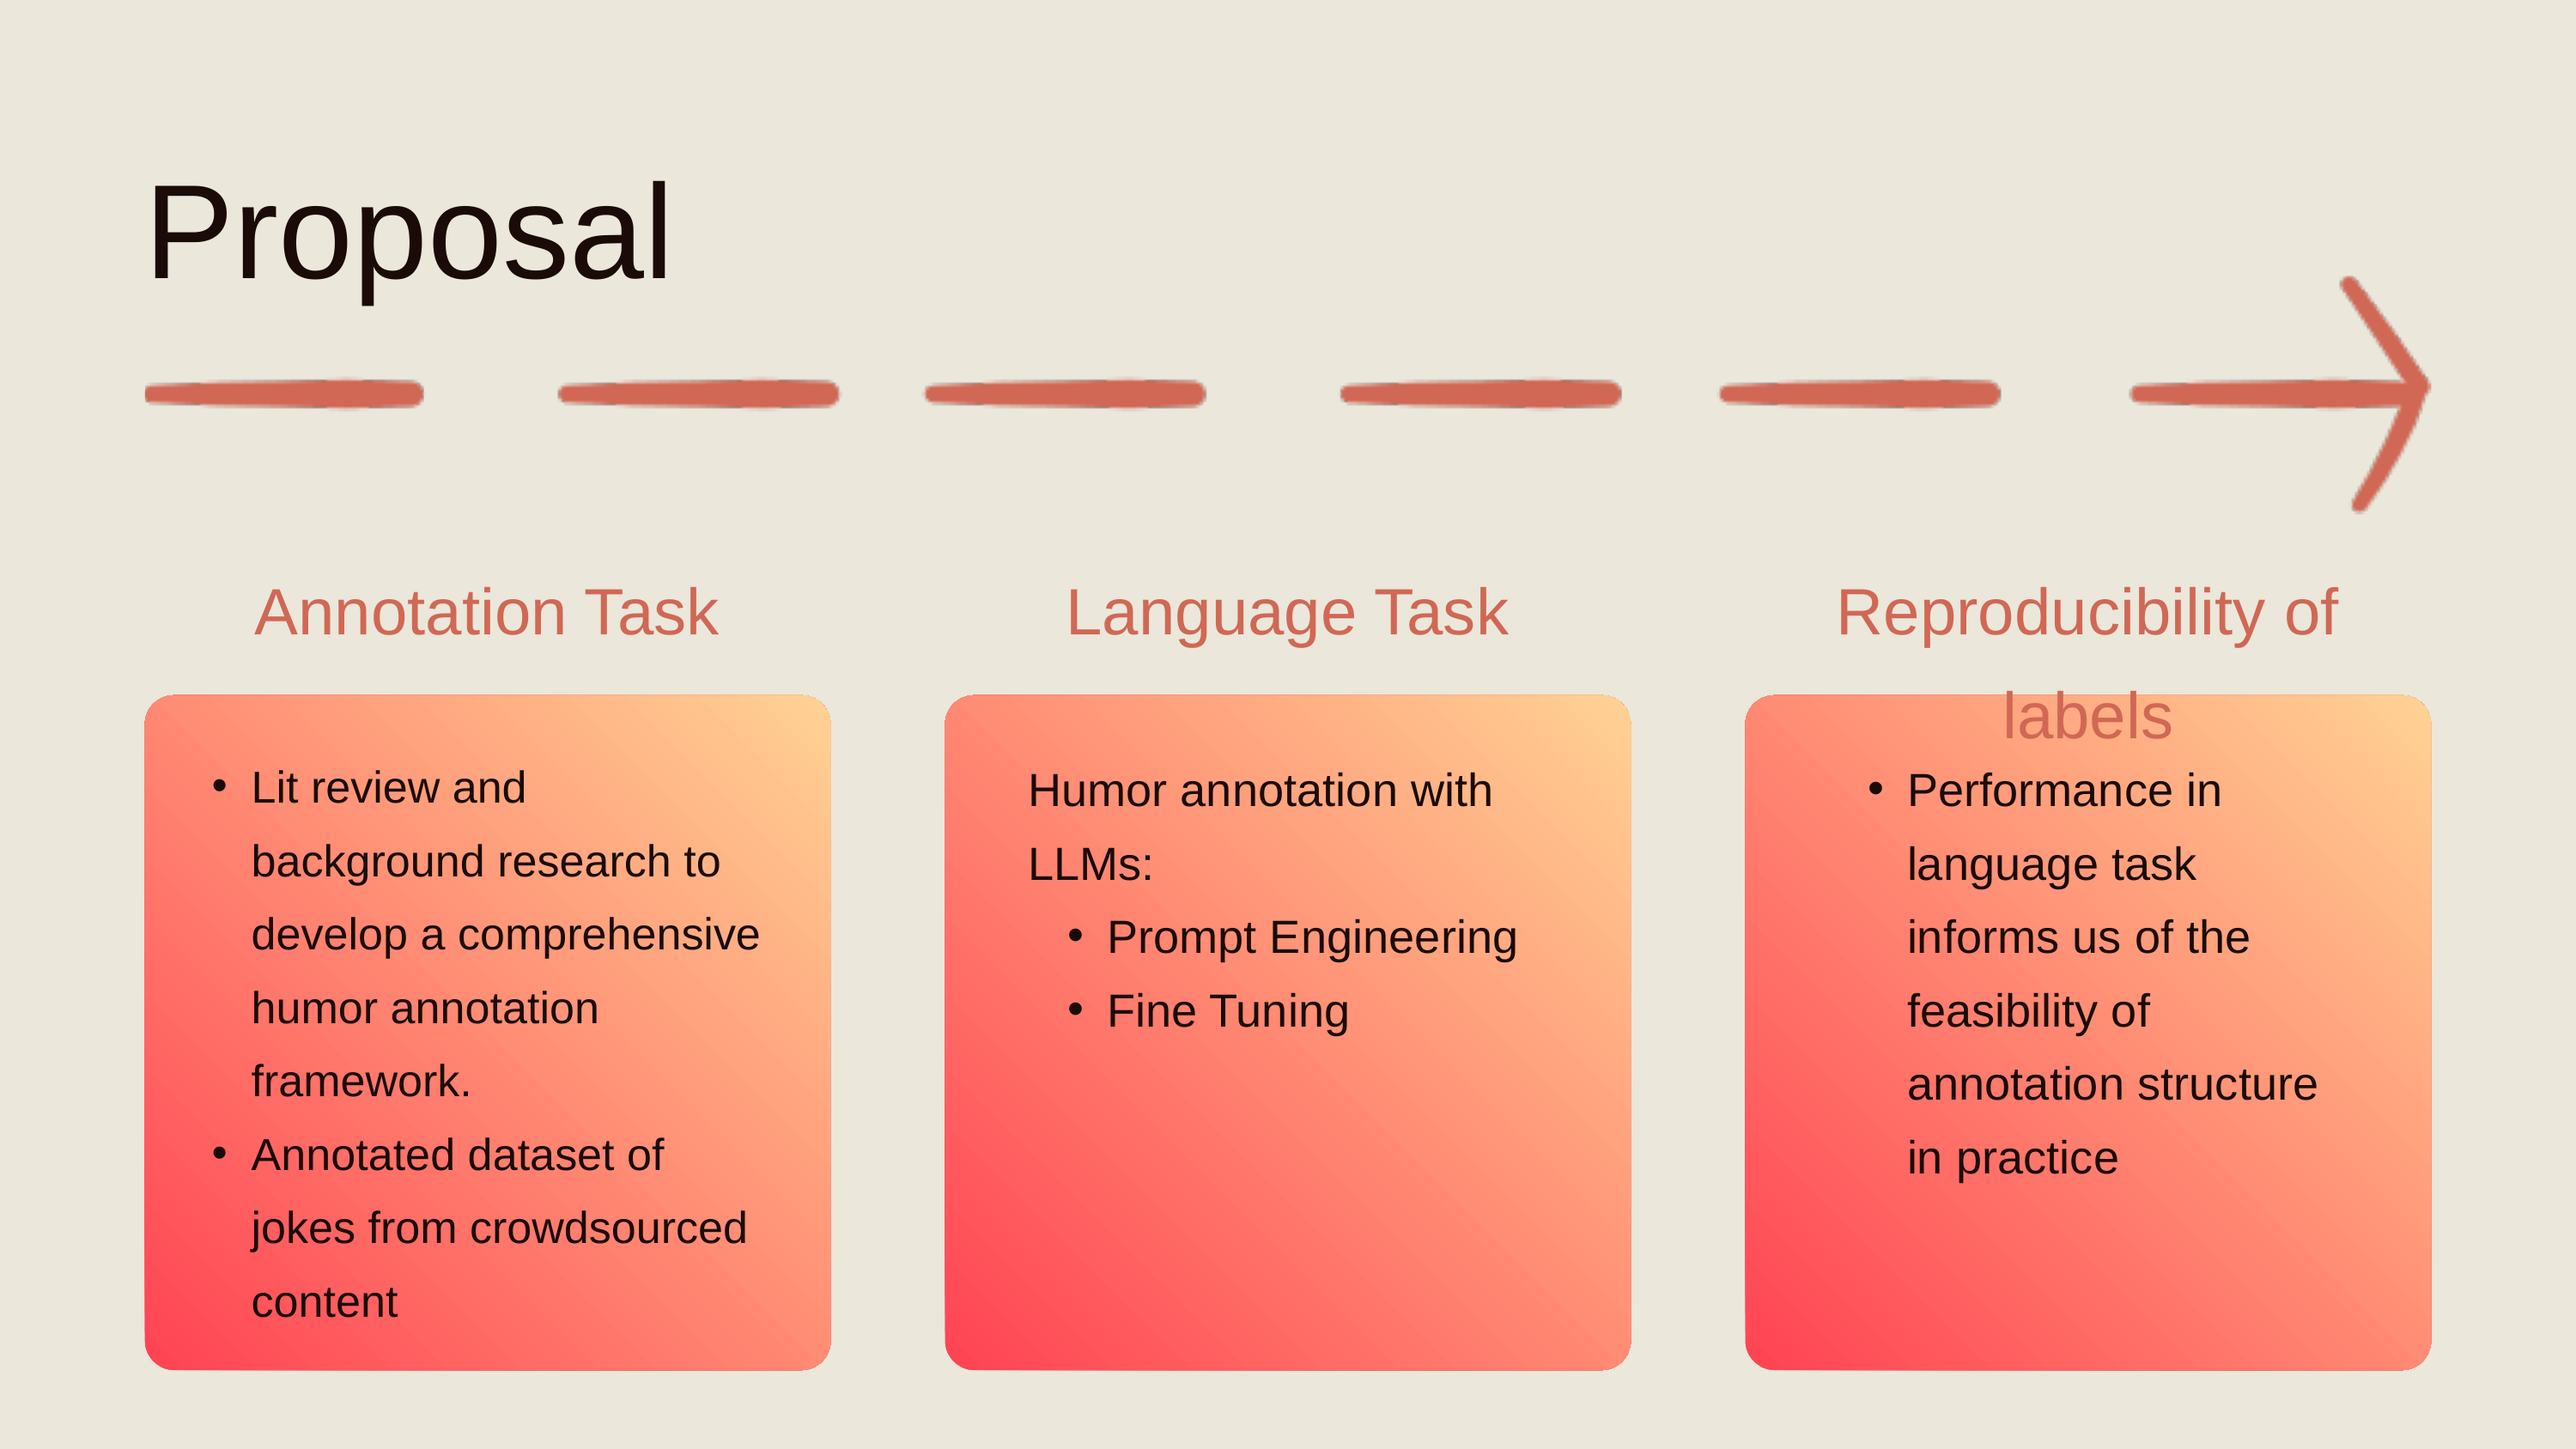

Proposal

Annotation Task
Language Task
Reproducibility of labels

Lit review and background research to develop a comprehensive humor annotation framework.
Annotated dataset of jokes from crowdsourced content
Humor annotation with LLMs:
Prompt Engineering
Fine Tuning
Performance in language task informs us of the feasibility of annotation structure in practice